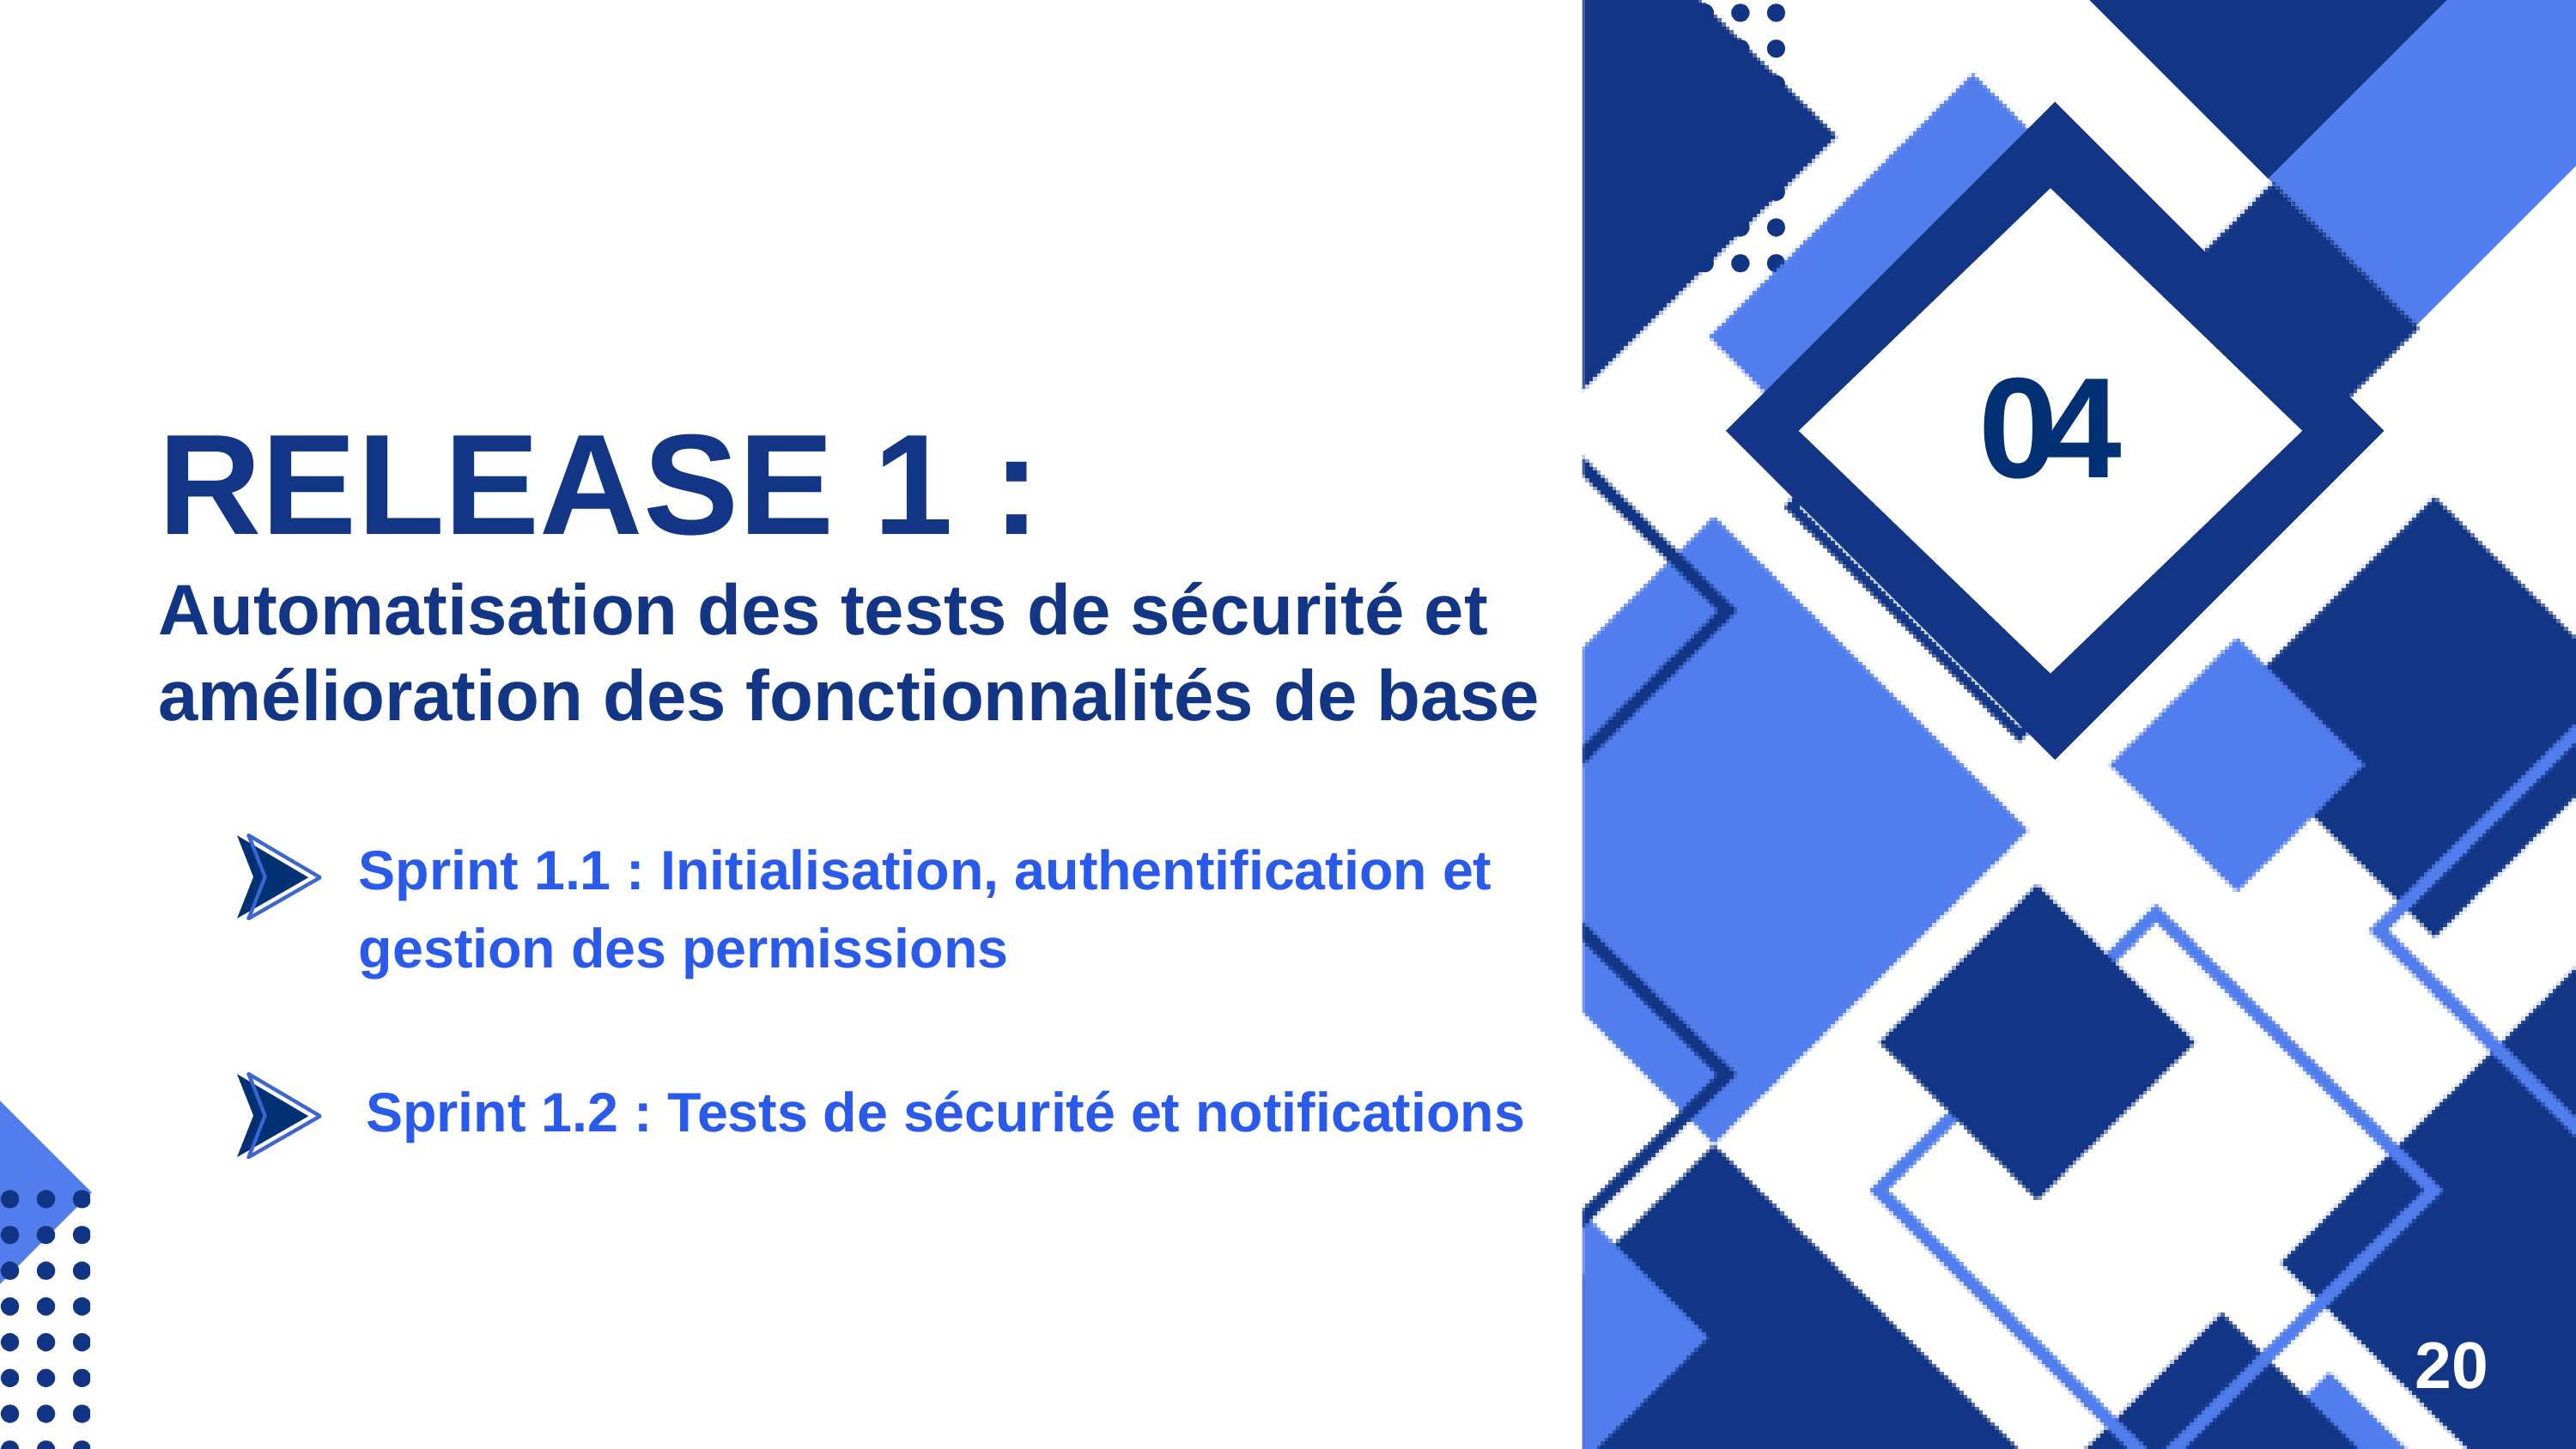

04
RELEASE 1 :
Automatisation des tests de sécurité et amélioration des fonctionnalités de base
Sprint 1.1 : Initialisation, authentification et gestion des permissions

Sprint 1.2 : Tests de sécurité et notifications

20